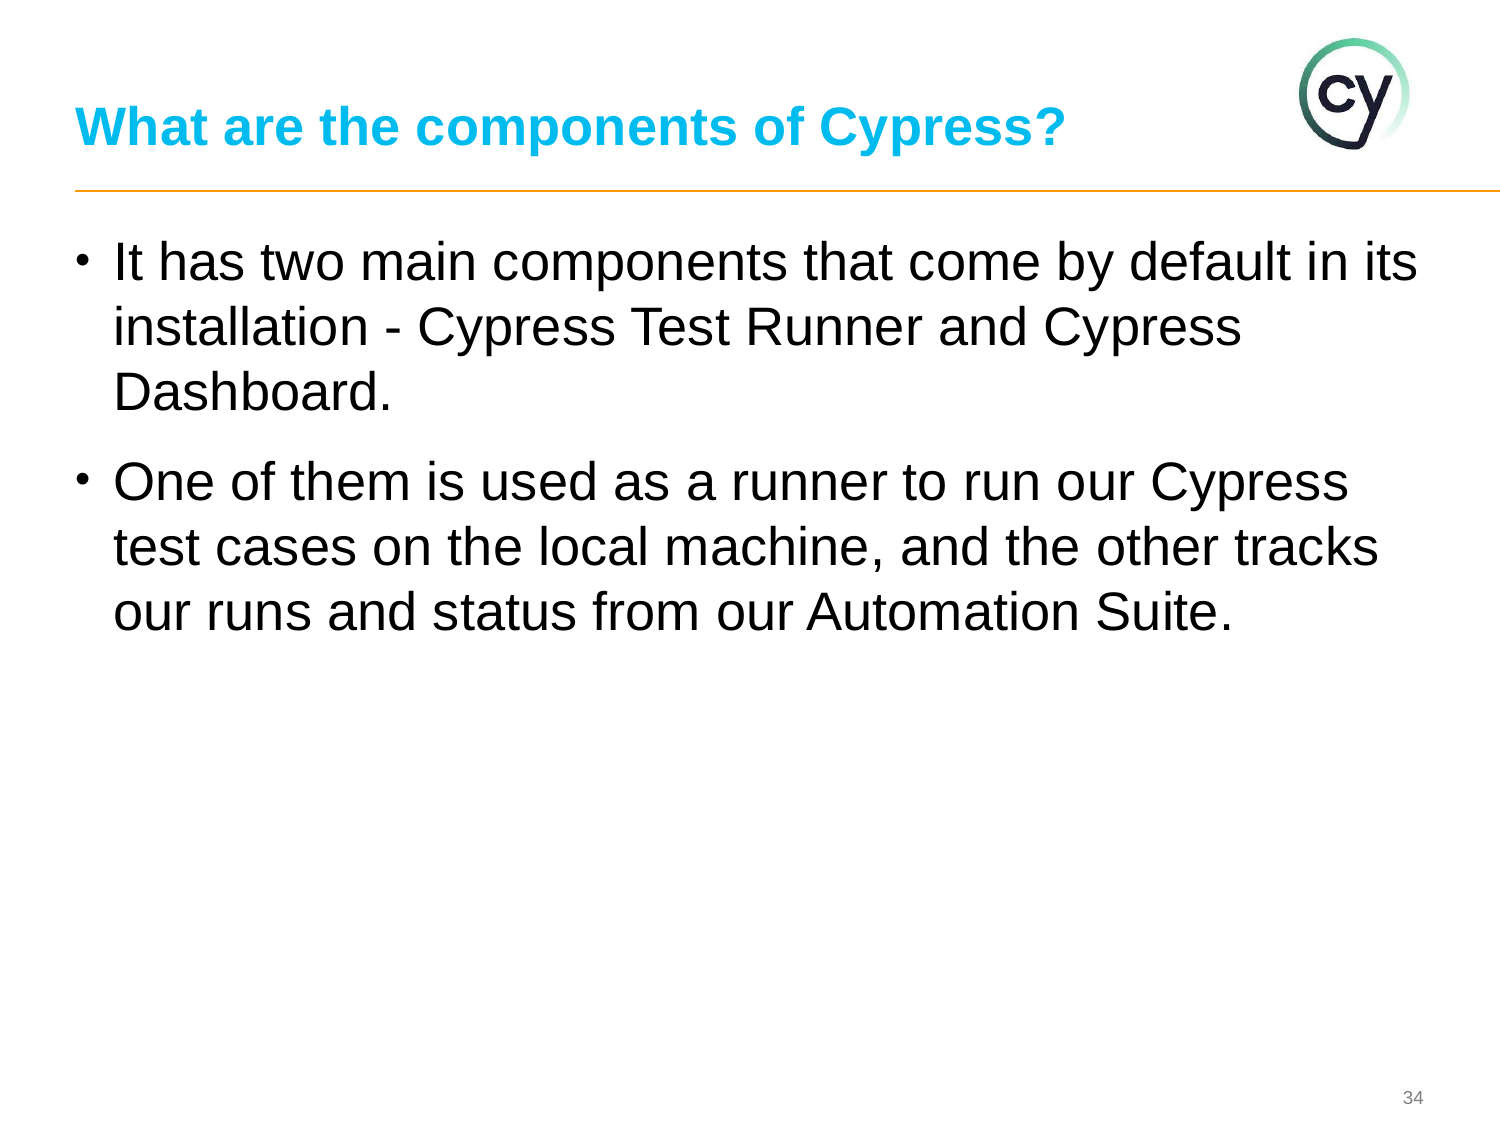

# What are the components of Cypress?
It has two main components that come by default in its installation - Cypress Test Runner and Cypress Dashboard.
One of them is used as a runner to run our Cypress test cases on the local machine, and the other tracks our runs and status from our Automation Suite.